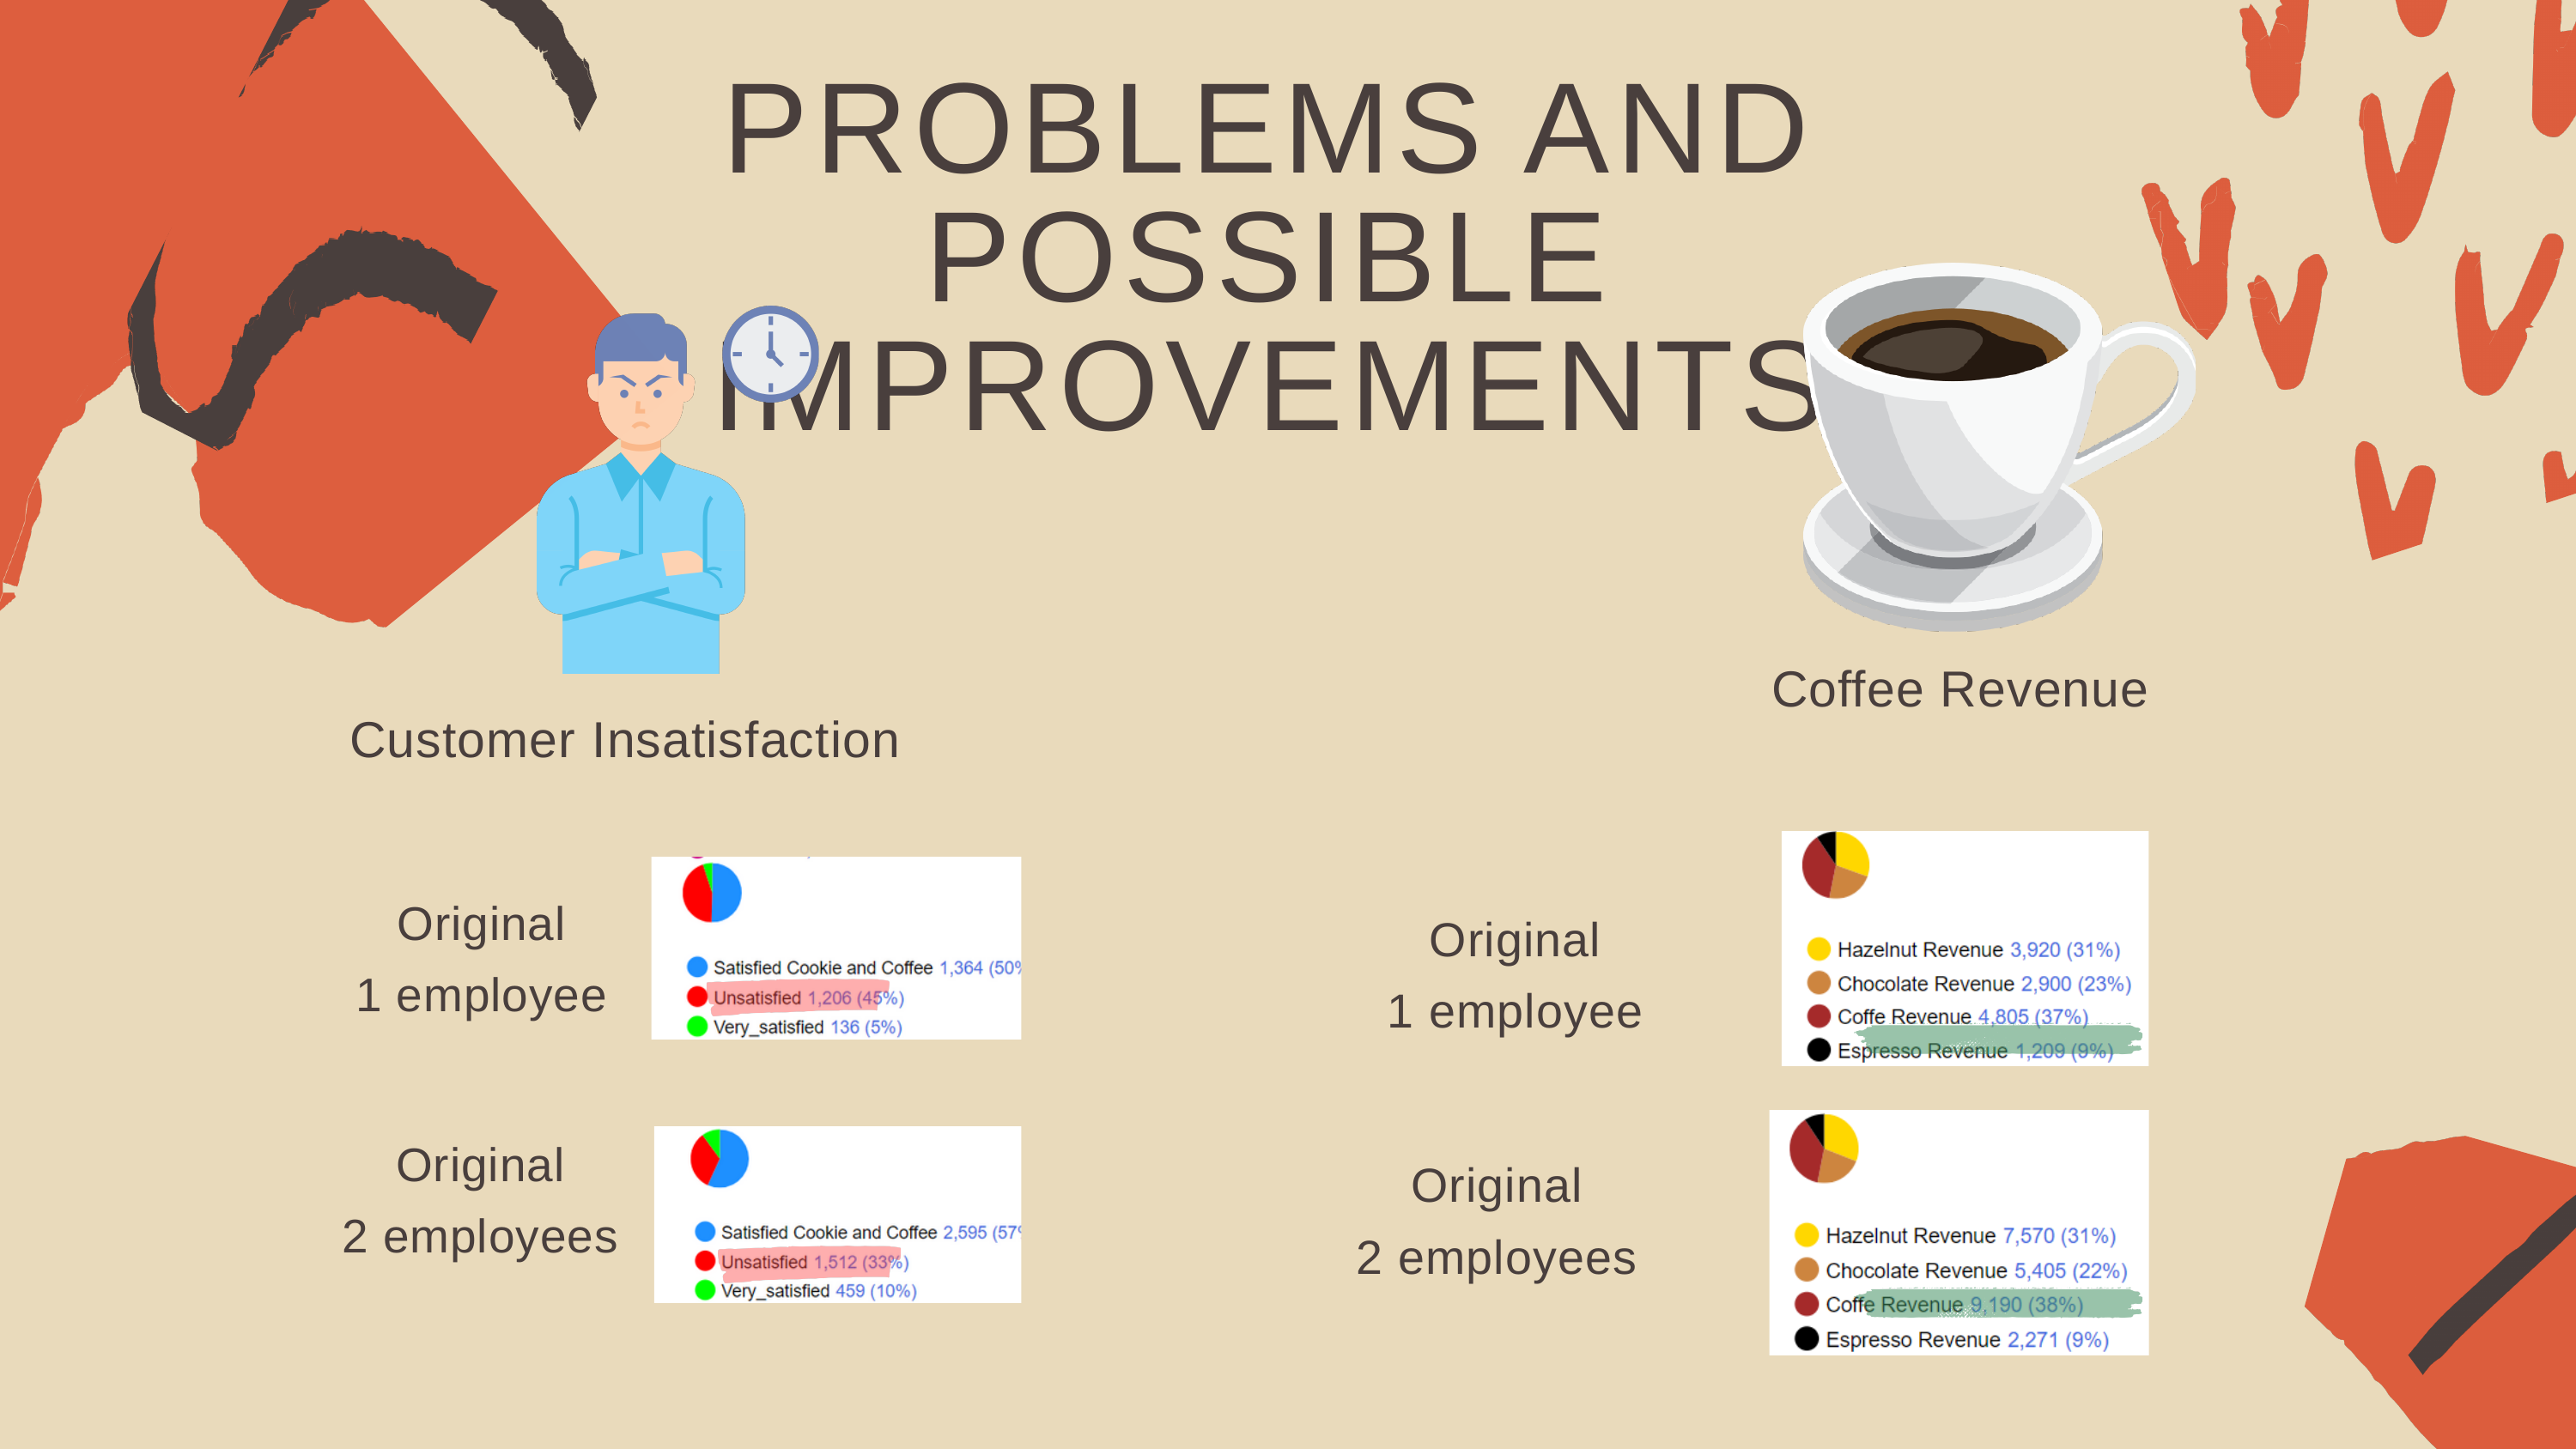

PROBLEMS AND POSSIBLE IMPROVEMENTS

Coffee Revenue
Customer Insatisfaction

Original
1 employee
Original
1 employee

Original
2 employees

Original
2 employees